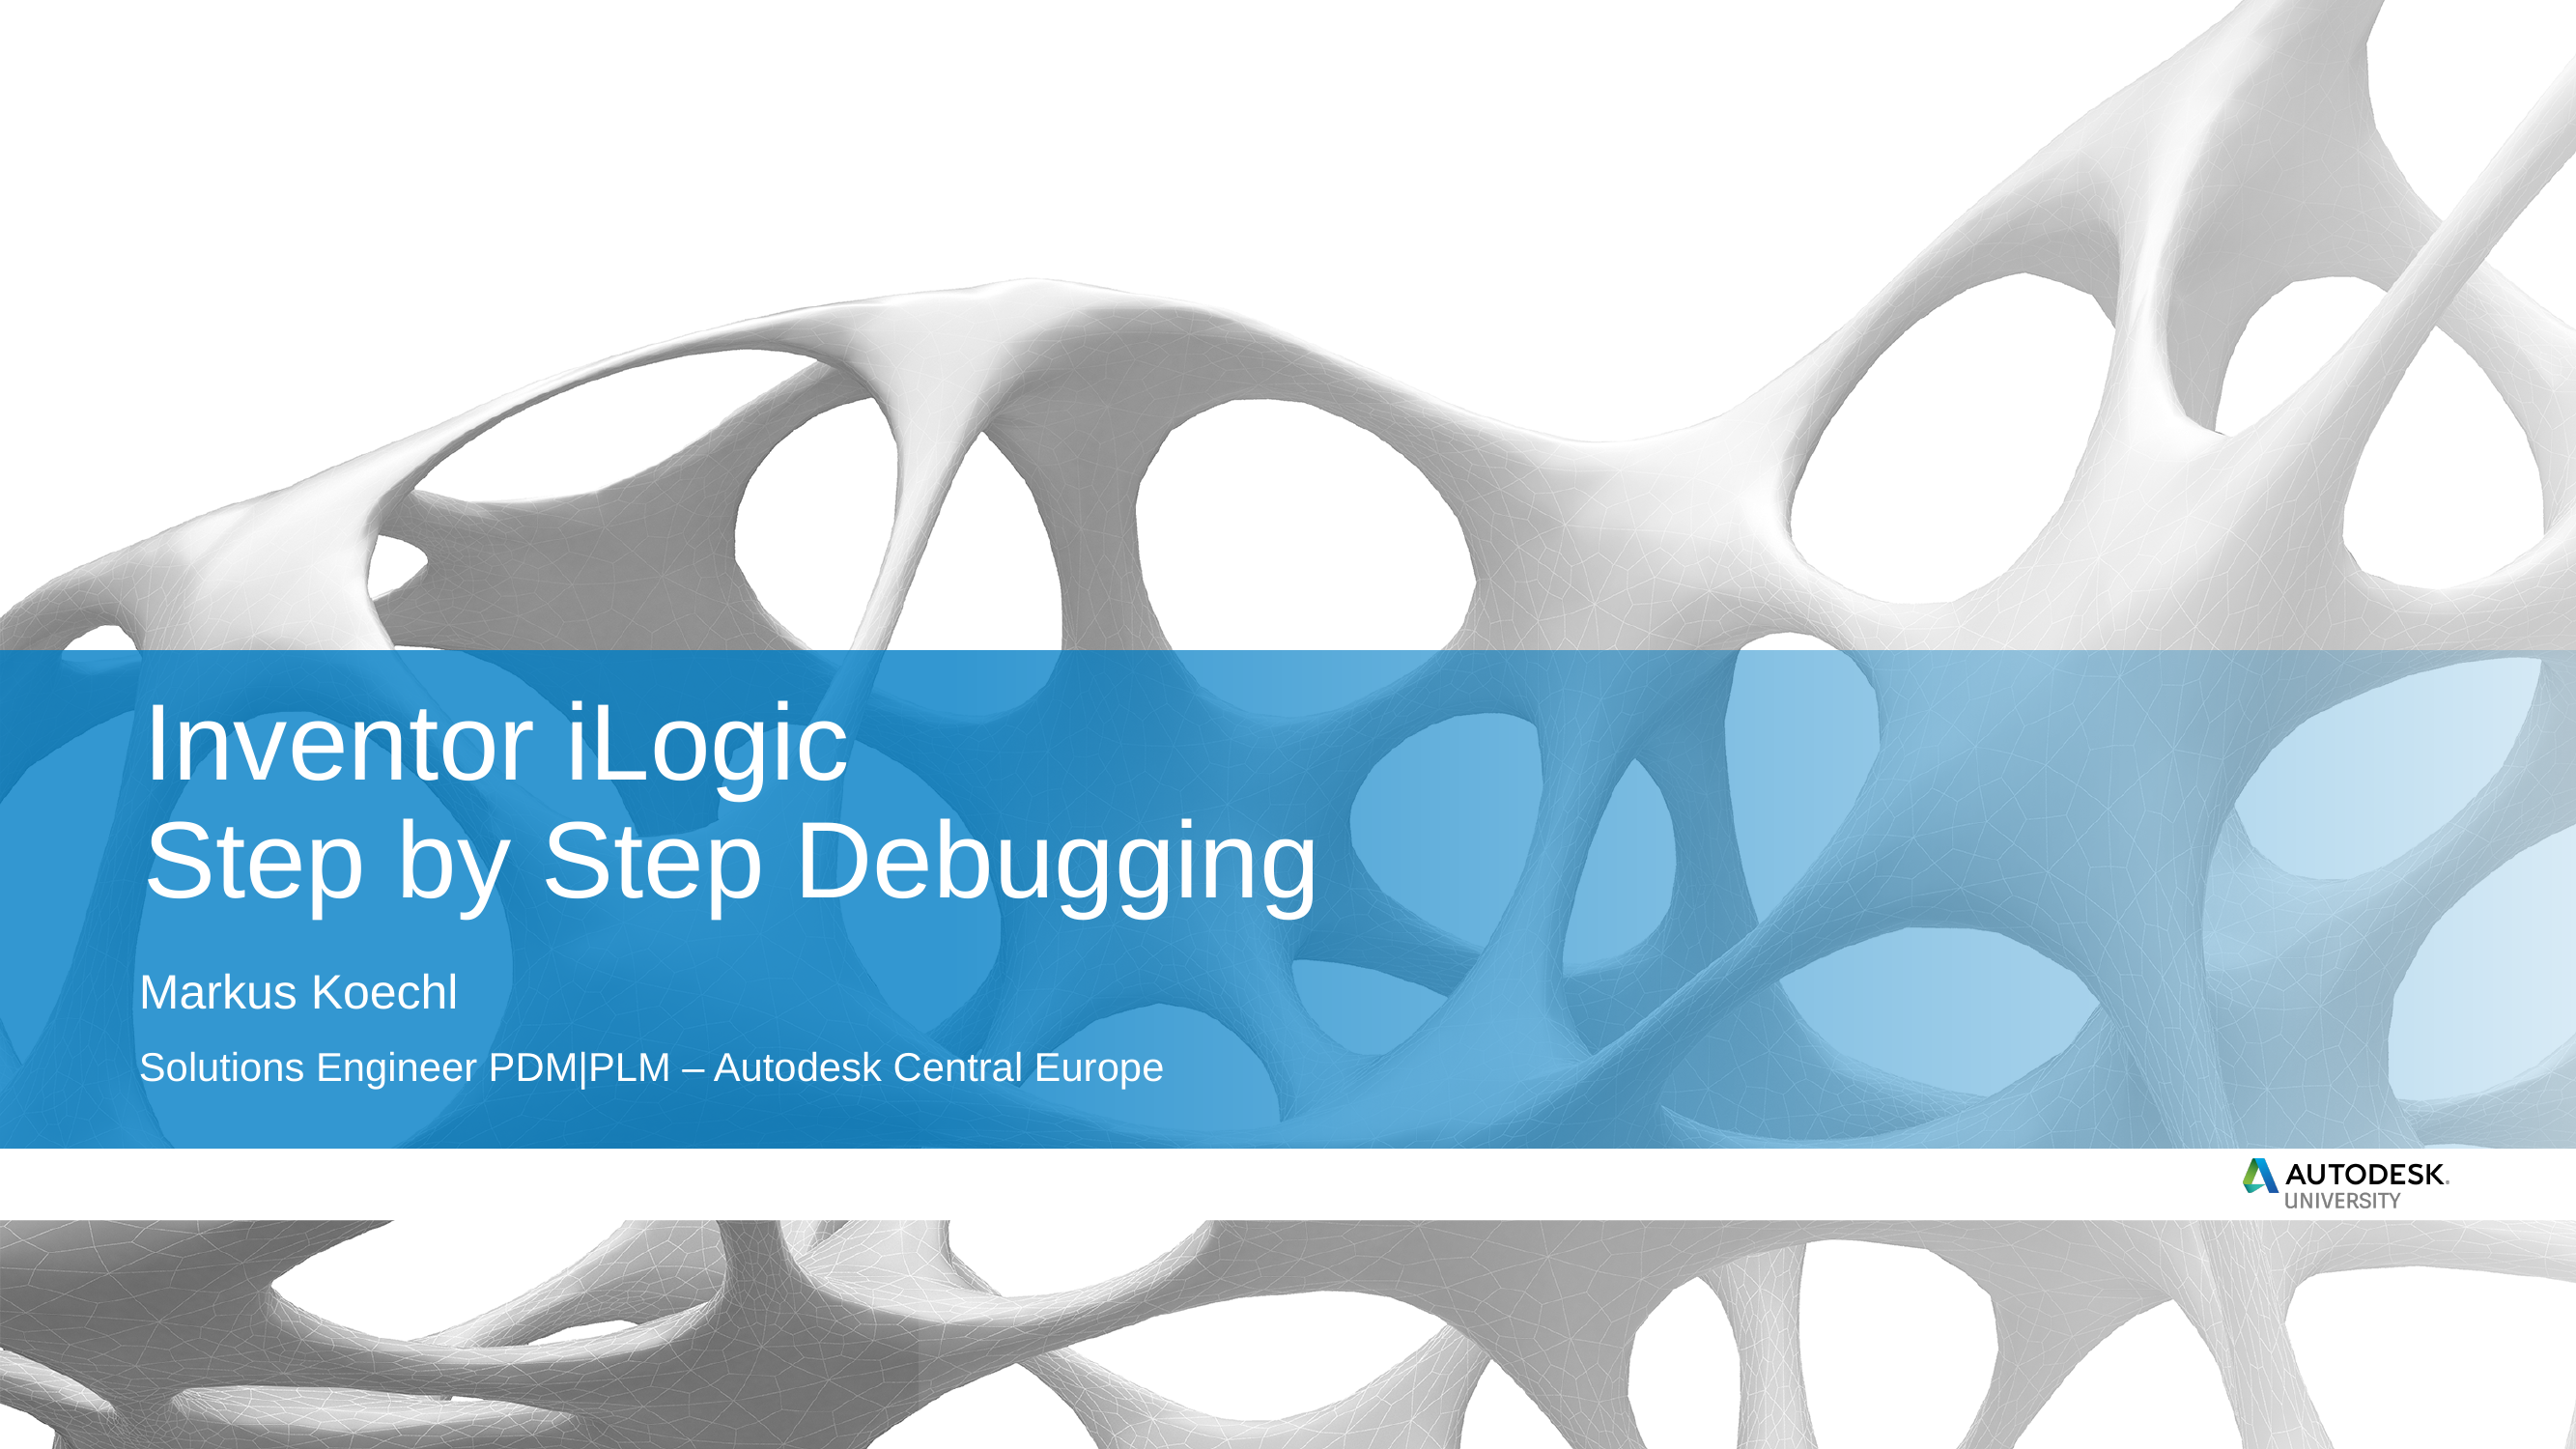

# Inventor iLogic Step by Step Debugging
Markus Koechl
Solutions Engineer PDM|PLM – Autodesk Central Europe